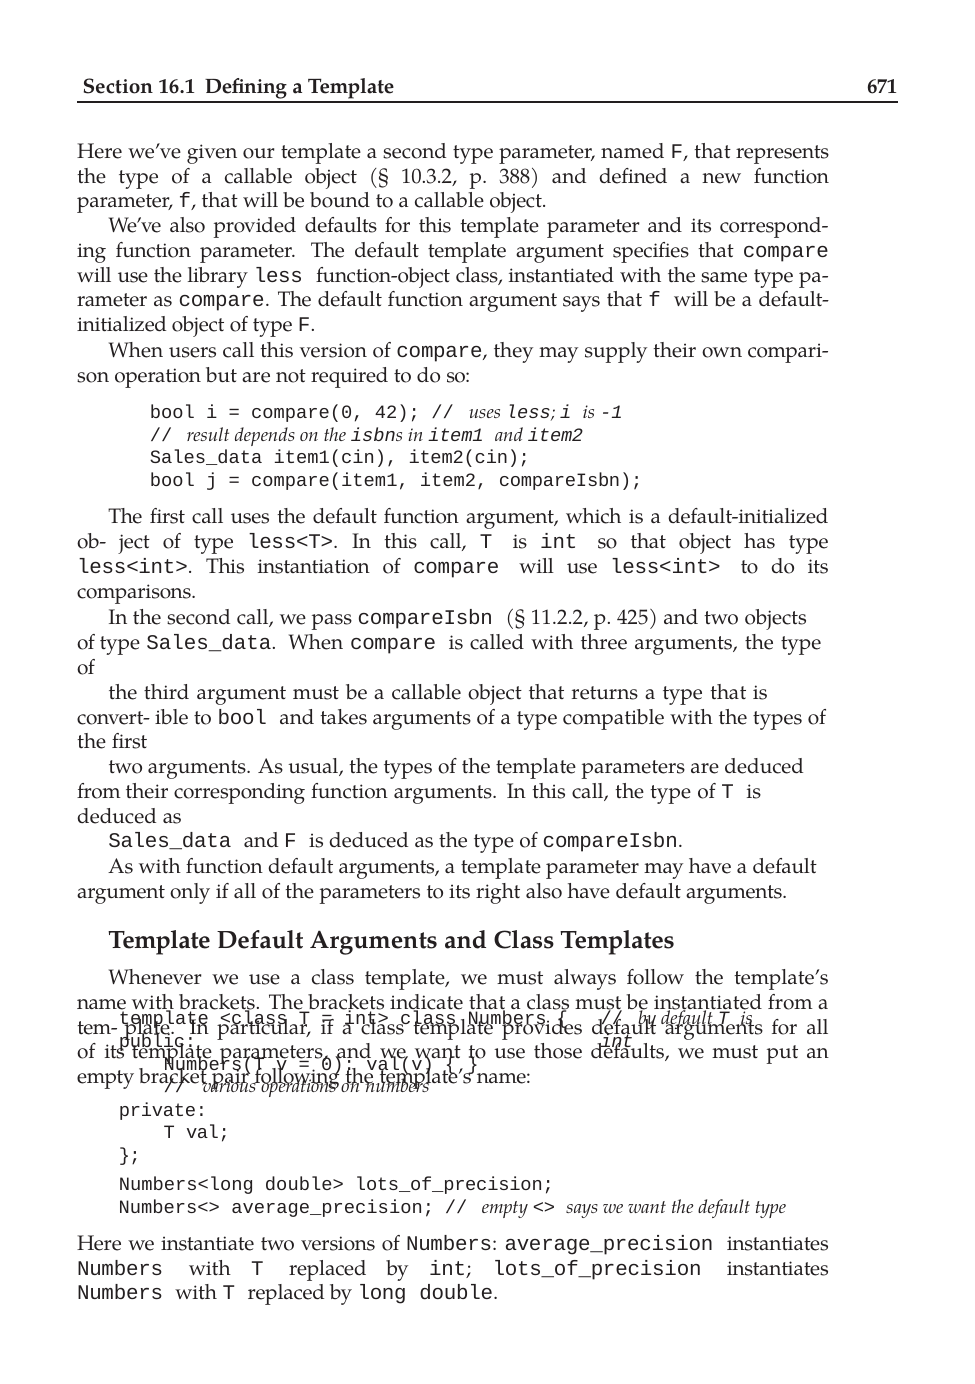

Section 16.1 Defining a Template
671

Here we’ve given our template a second type parameter, named F, that represents the type of a callable object (§ 10.3.2, p. 388) and defined a new function parameter, f, that will be bound to a callable object.
We’ve also provided defaults for this template parameter and its correspond- ing function parameter. The default template argument specifies that compare will use the library less function-object class, instantiated with the same type pa- rameter as compare. The default function argument says that f will be a default- initialized object of type F.
When users call this version of compare, they may supply their own compari- son operation but are not required to do so:
bool i = compare(0, 42); // uses less; i is -1
// result depends on the isbns in item1 and item2
Sales_data item1(cin), item2(cin);
bool j = compare(item1, item2, compareIsbn);
The first call uses the default function argument, which is a default-initialized ob- ject of type less<T>. In this call, T is int so that object has type less<int>. This instantiation of compare will use less<int> to do its comparisons.
In the second call, we pass compareIsbn (§ 11.2.2, p. 425) and two objects of type Sales_data. When compare is called with three arguments, the type of
the third argument must be a callable object that returns a type that is convert- ible to bool and takes arguments of a type compatible with the types of the first
two arguments. As usual, the types of the template parameters are deduced from their corresponding function arguments. In this call, the type of T is deduced as
Sales_data and F is deduced as the type of compareIsbn.
As with function default arguments, a template parameter may have a default argument only if all of the parameters to its right also have default arguments.
Template Default Arguments and Class Templates
Whenever we use a class template, we must always follow the template’s name with brackets. The brackets indicate that a class must be instantiated from a tem- plate. In particular, if a class template provides default arguments for all of its template parameters, and we want to use those defaults, we must put an empty bracket pair following the template’s name:
// by default T is int
template <class T = int> class Numbers { public:
Numbers(T v = 0): val(v) { }
// various operations on numbers
private:
T val;
};
Numbers<long double> lots_of_precision;
Numbers<> average_precision; // empty <> says we want the default type
Here we instantiate two versions of Numbers: average_precision instantiates Numbers with T replaced by int; lots_of_precision instantiates Numbers with T replaced by long double.